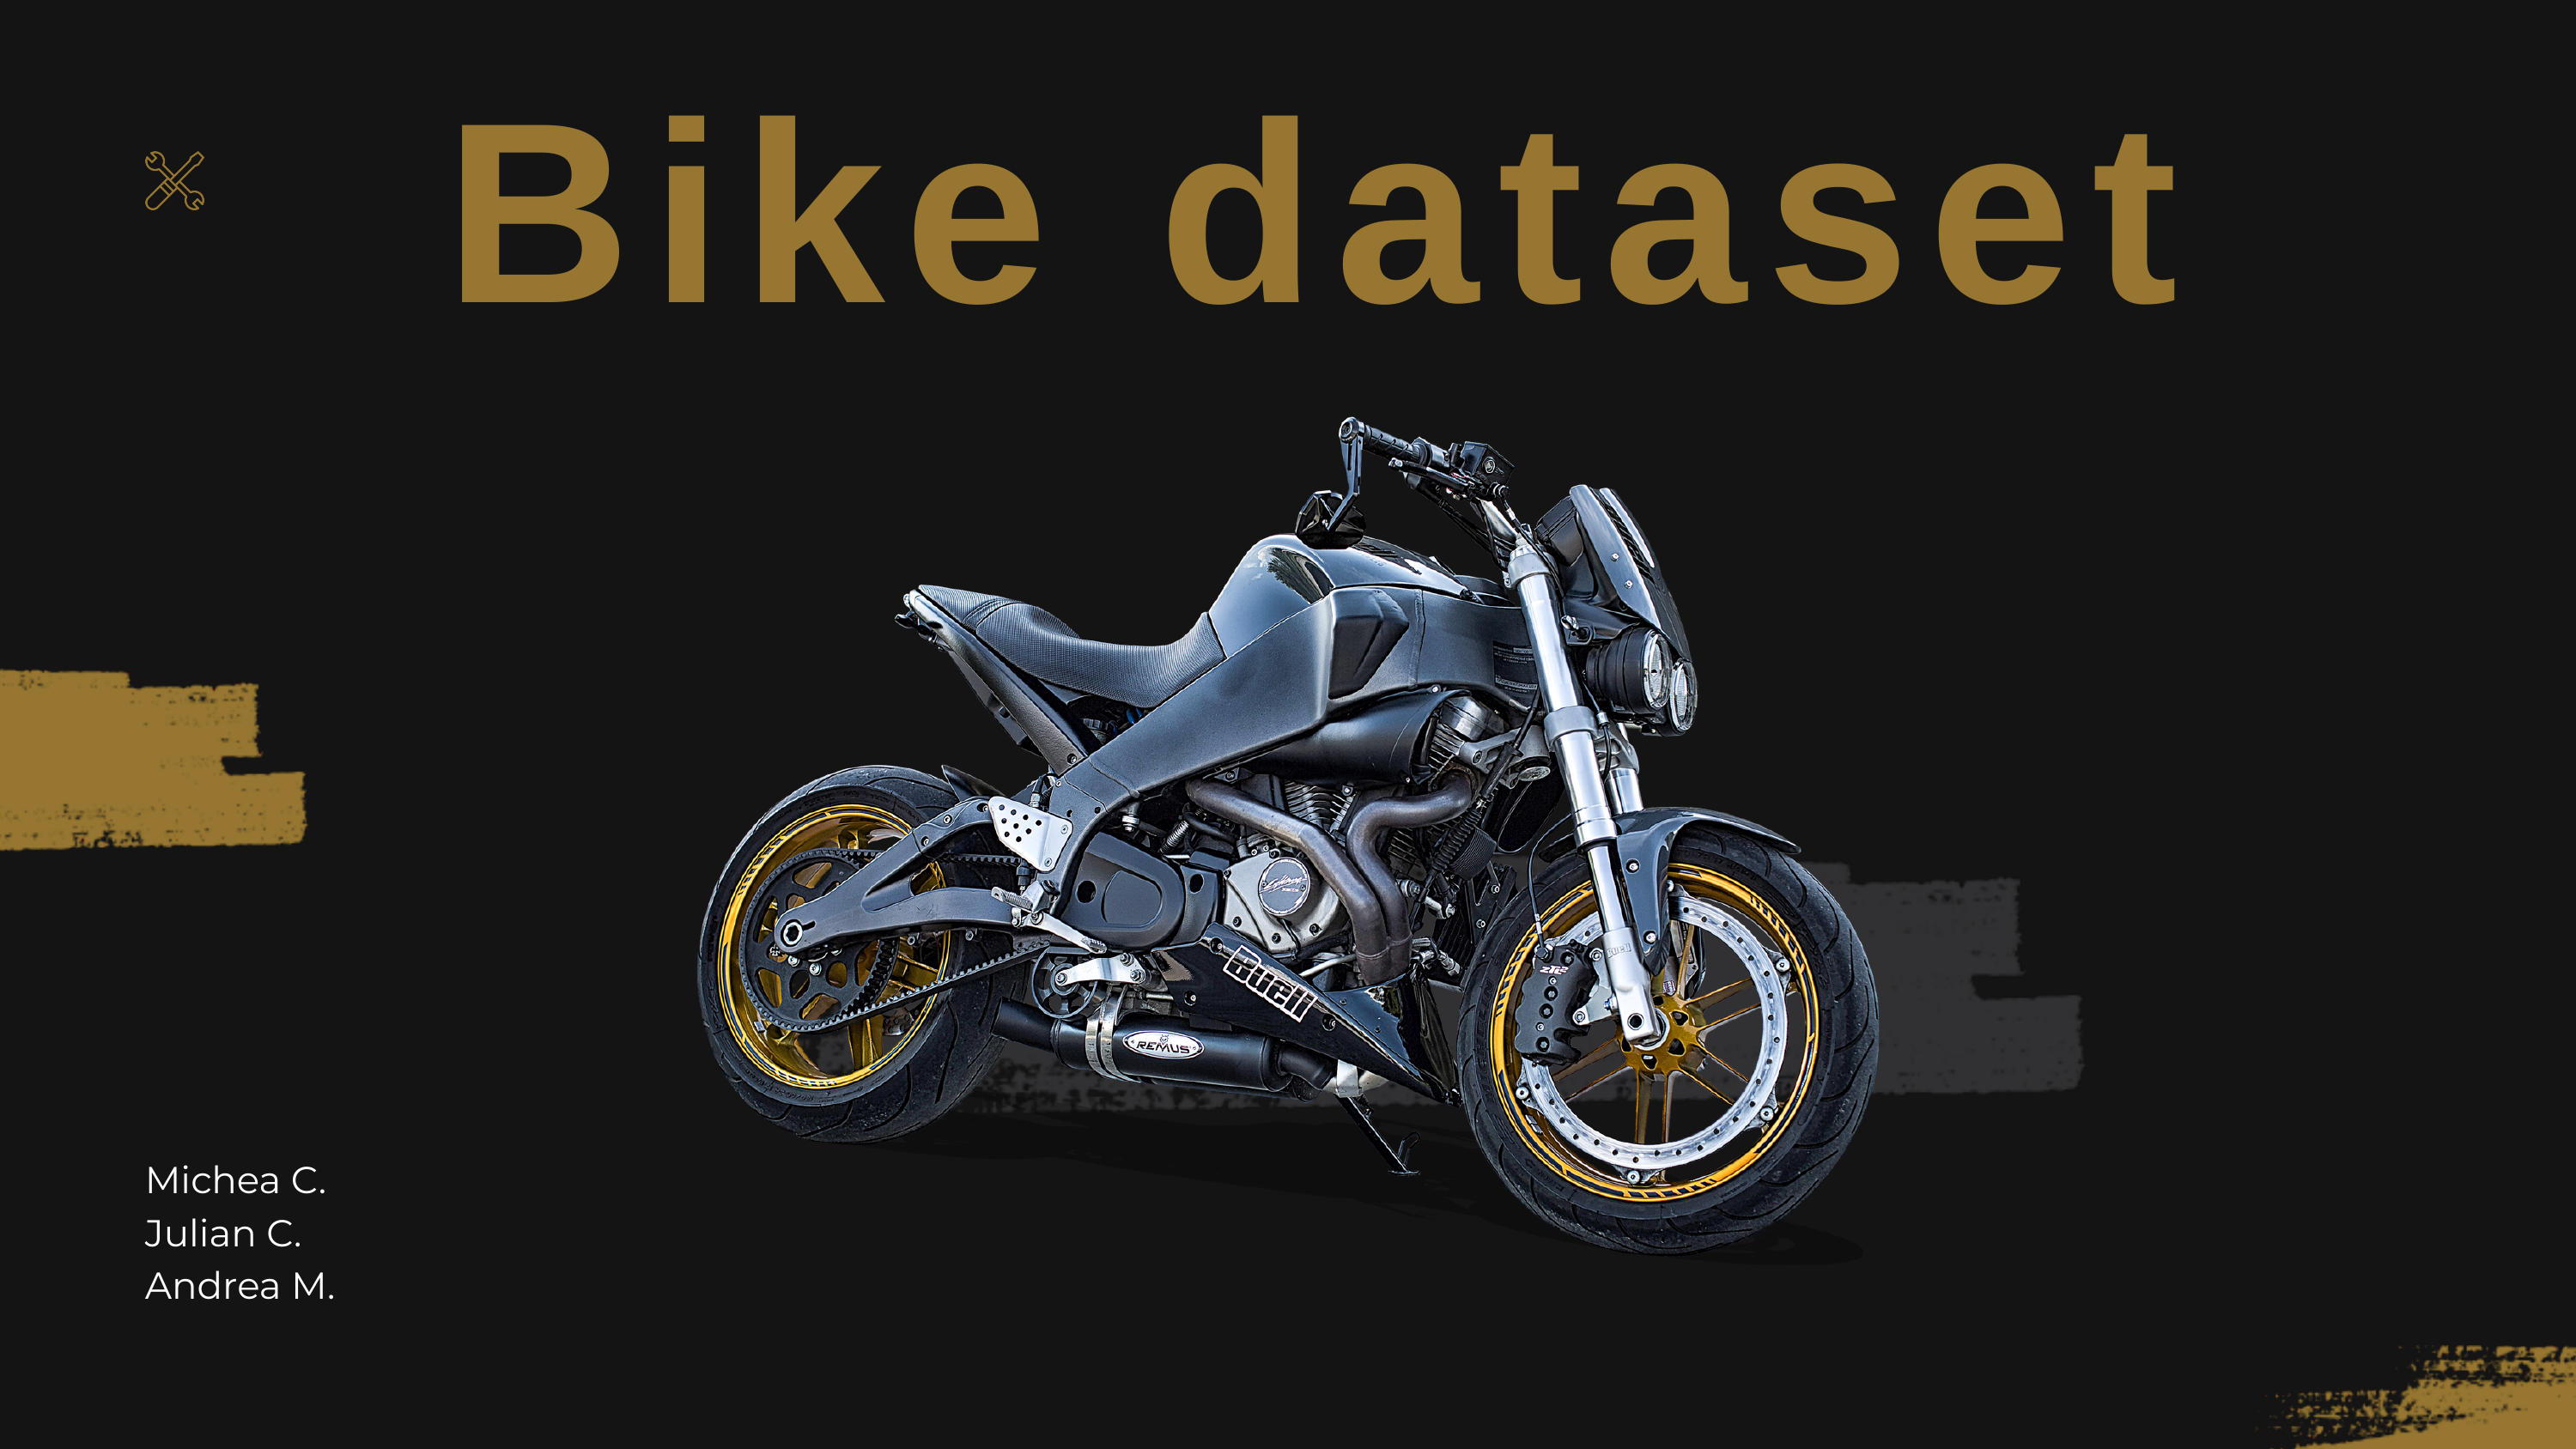

Bike dataset

Michea C.
Julian C.
Andrea M.